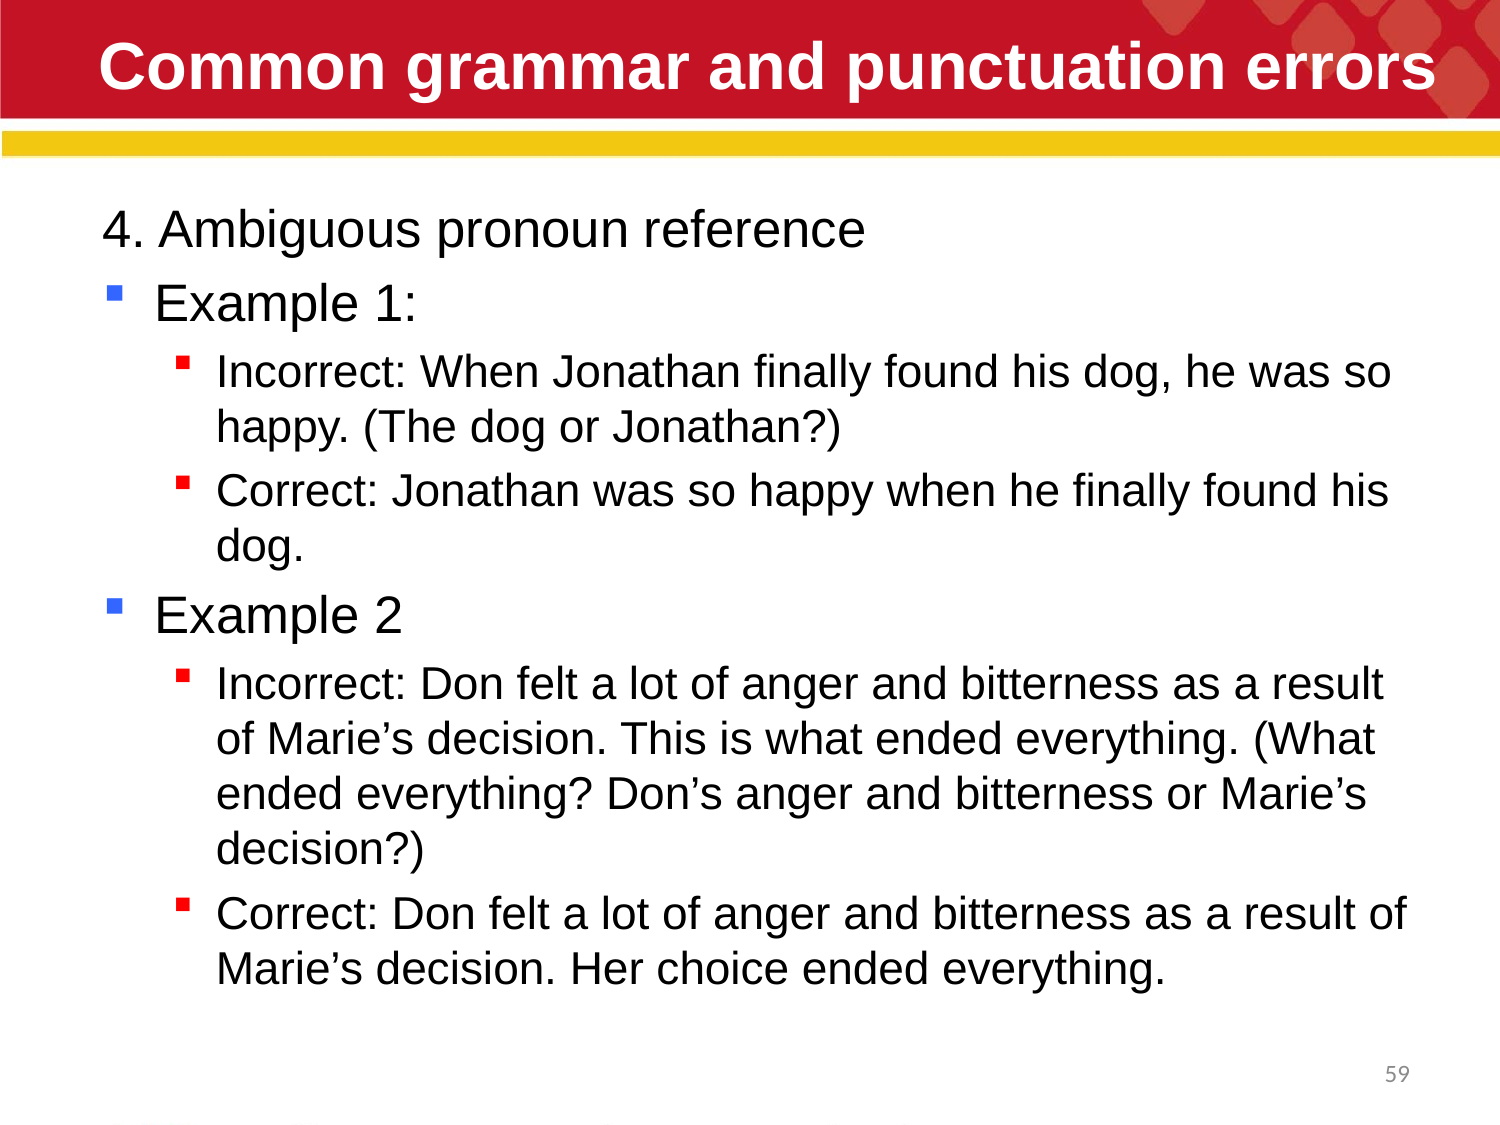

# Common grammar and punctuation errors
4. Ambiguous pronoun reference
Example 1:
Incorrect: When Jonathan finally found his dog, he was so happy. (The dog or Jonathan?)
Correct: Jonathan was so happy when he finally found his dog.
Example 2
Incorrect: Don felt a lot of anger and bitterness as a result of Marie’s decision. This is what ended everything. (What ended everything? Don’s anger and bitterness or Marie’s decision?)
Correct: Don felt a lot of anger and bitterness as a result of Marie’s decision. Her choice ended everything.
59